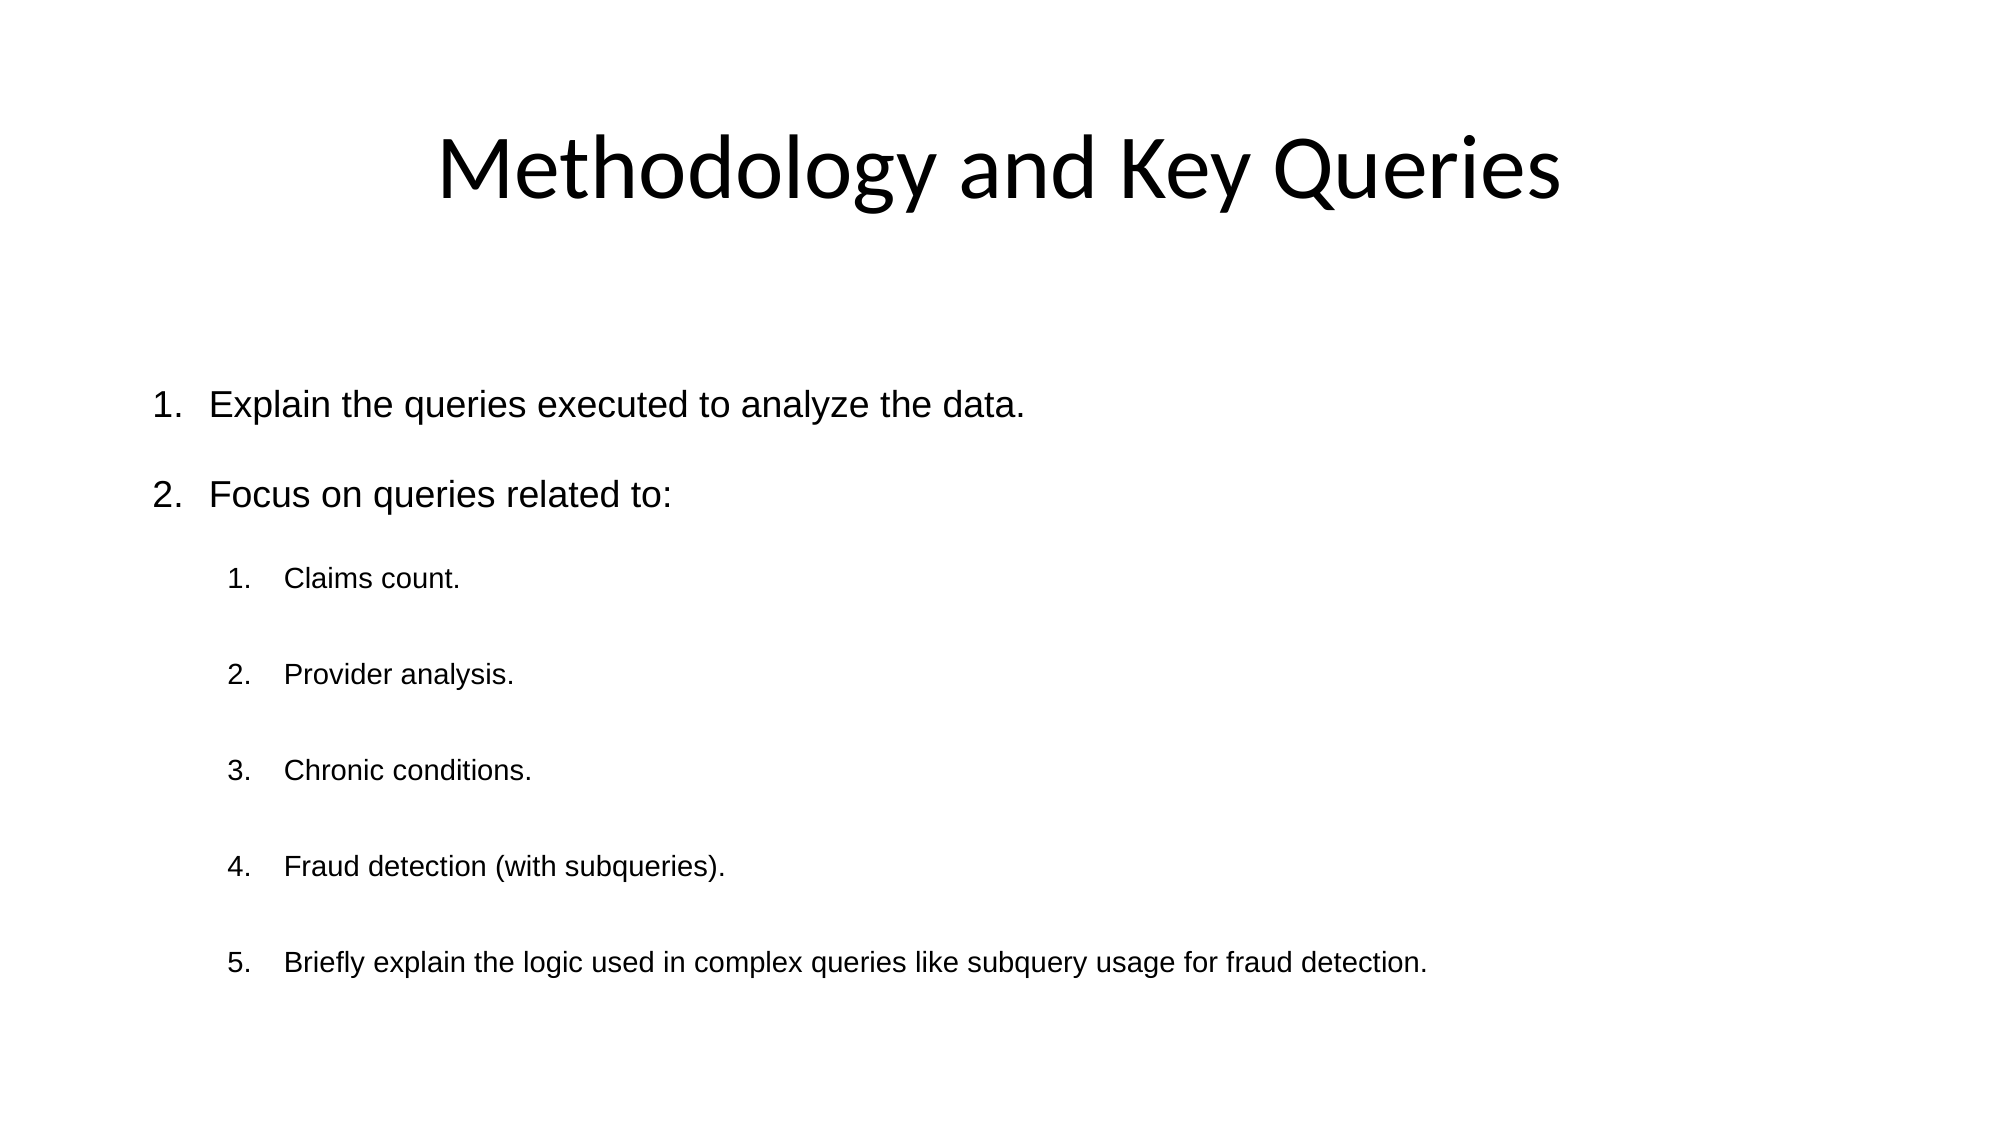

# Methodology and Key Queries

Explain the queries executed to analyze the data.

Focus on queries related to:

Claims count.

Provider analysis.

Chronic conditions.

Fraud detection (with subqueries).

Briefly explain the logic used in complex queries like subquery usage for fraud detection.